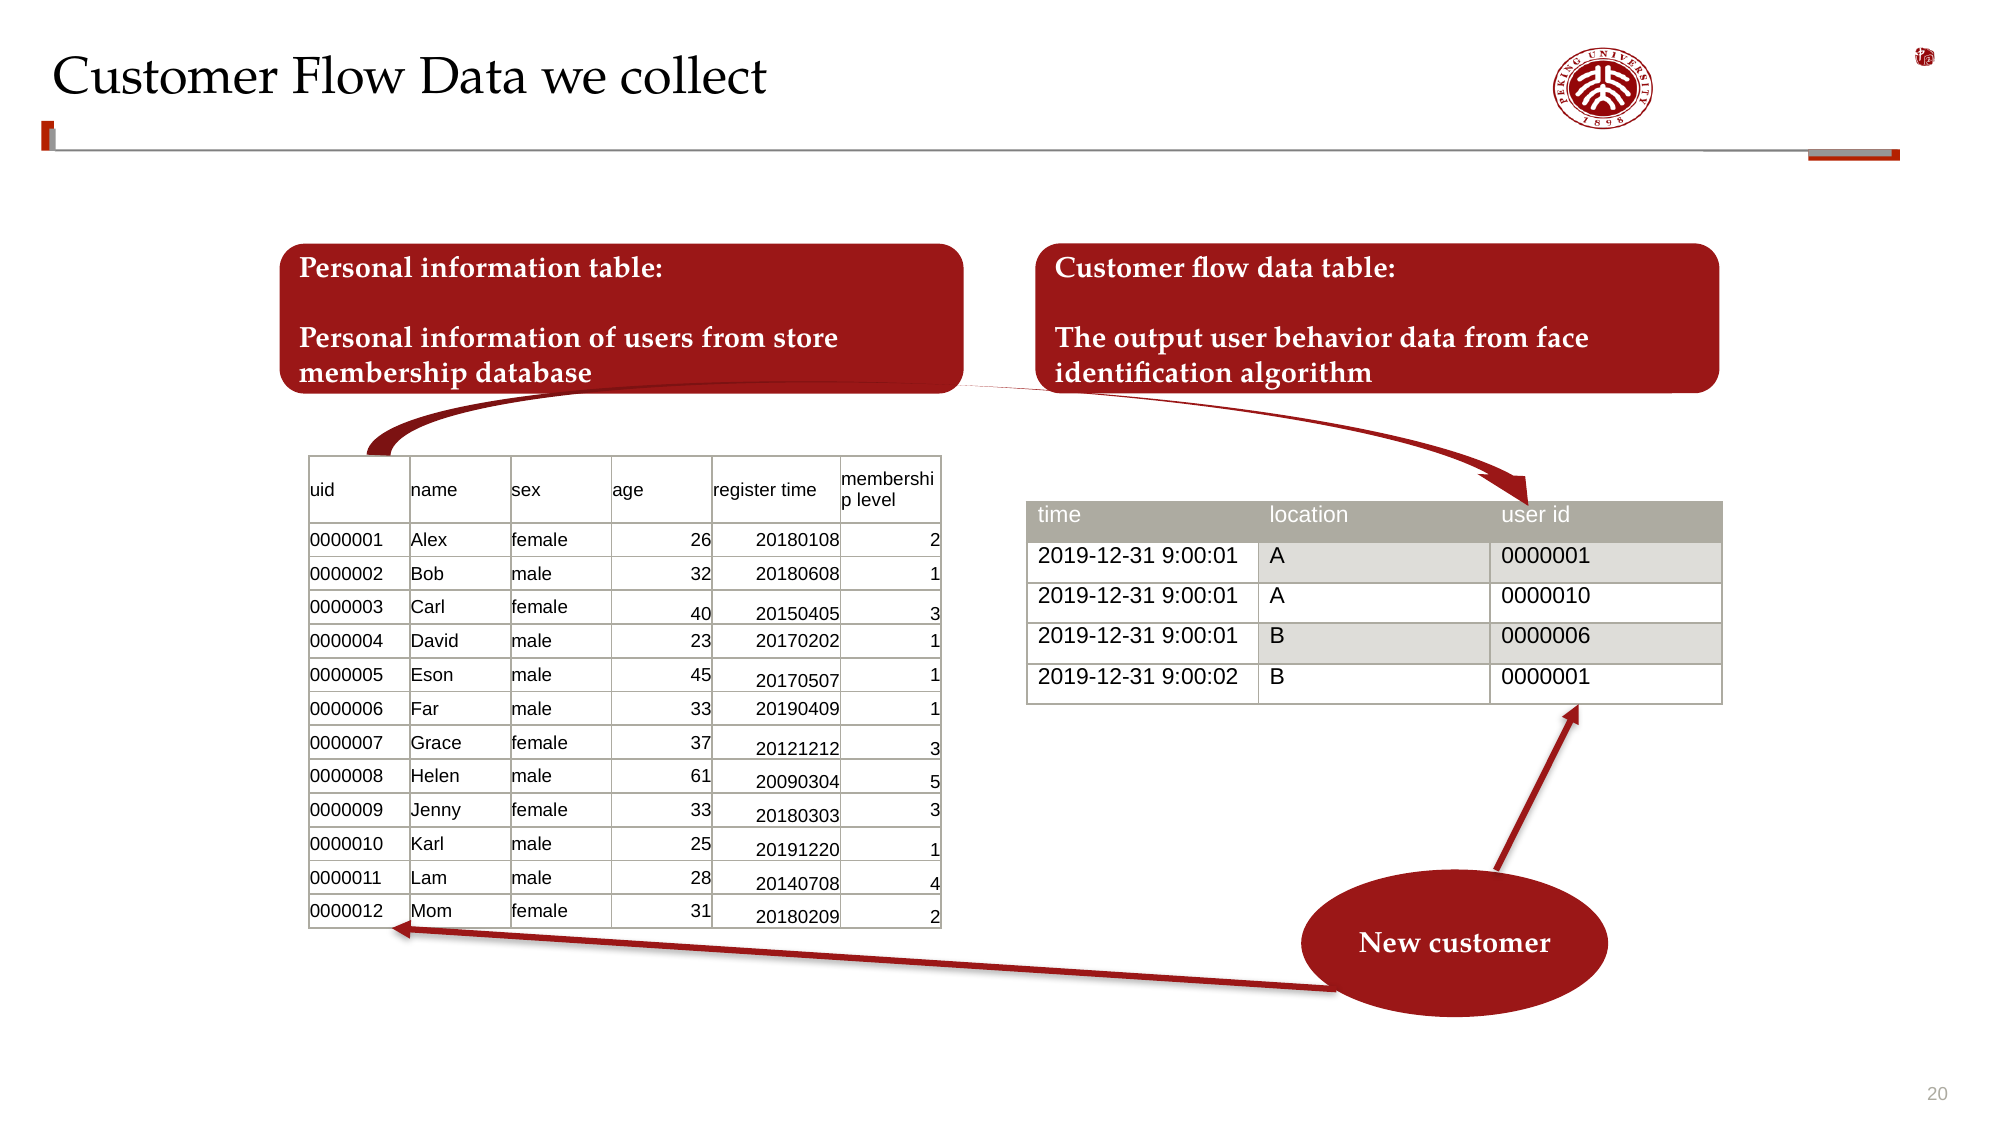

# Customer Flow Data we collect
Customer flow data table:

The output user behavior data from face identification algorithm
Personal information table:

Personal information of users from store membership database

| uid | name | sex | age | register time | membership level |
| --- | --- | --- | --- | --- | --- |
| 0000001 | Alex | female | 26 | 20180108 | 2 |
| 0000002 | Bob | male | 32 | 20180608 | 1 |
| 0000003 | Carl | female | 40 | 20150405 | 3 |
| 0000004 | David | male | 23 | 20170202 | 1 |
| 0000005 | Eson | male | 45 | 20170507 | 1 |
| 0000006 | Far | male | 33 | 20190409 | 1 |
| 0000007 | Grace | female | 37 | 20121212 | 3 |
| 0000008 | Helen | male | 61 | 20090304 | 5 |
| 0000009 | Jenny | female | 33 | 20180303 | 3 |
| 0000010 | Karl | male | 25 | 20191220 | 1 |
| 0000011 | Lam | male | 28 | 20140708 | 4 |
| 0000012 | Mom | female | 31 | 20180209 | 2 |
| time | location | user id |
| --- | --- | --- |
| 2019-12-31 9:00:01 | A | 0000001 |
| 2019-12-31 9:00:01 | A | 0000010 |
| 2019-12-31 9:00:01 | B | 0000006 |
| 2019-12-31 9:00:02 | B | 0000001 |
New customer